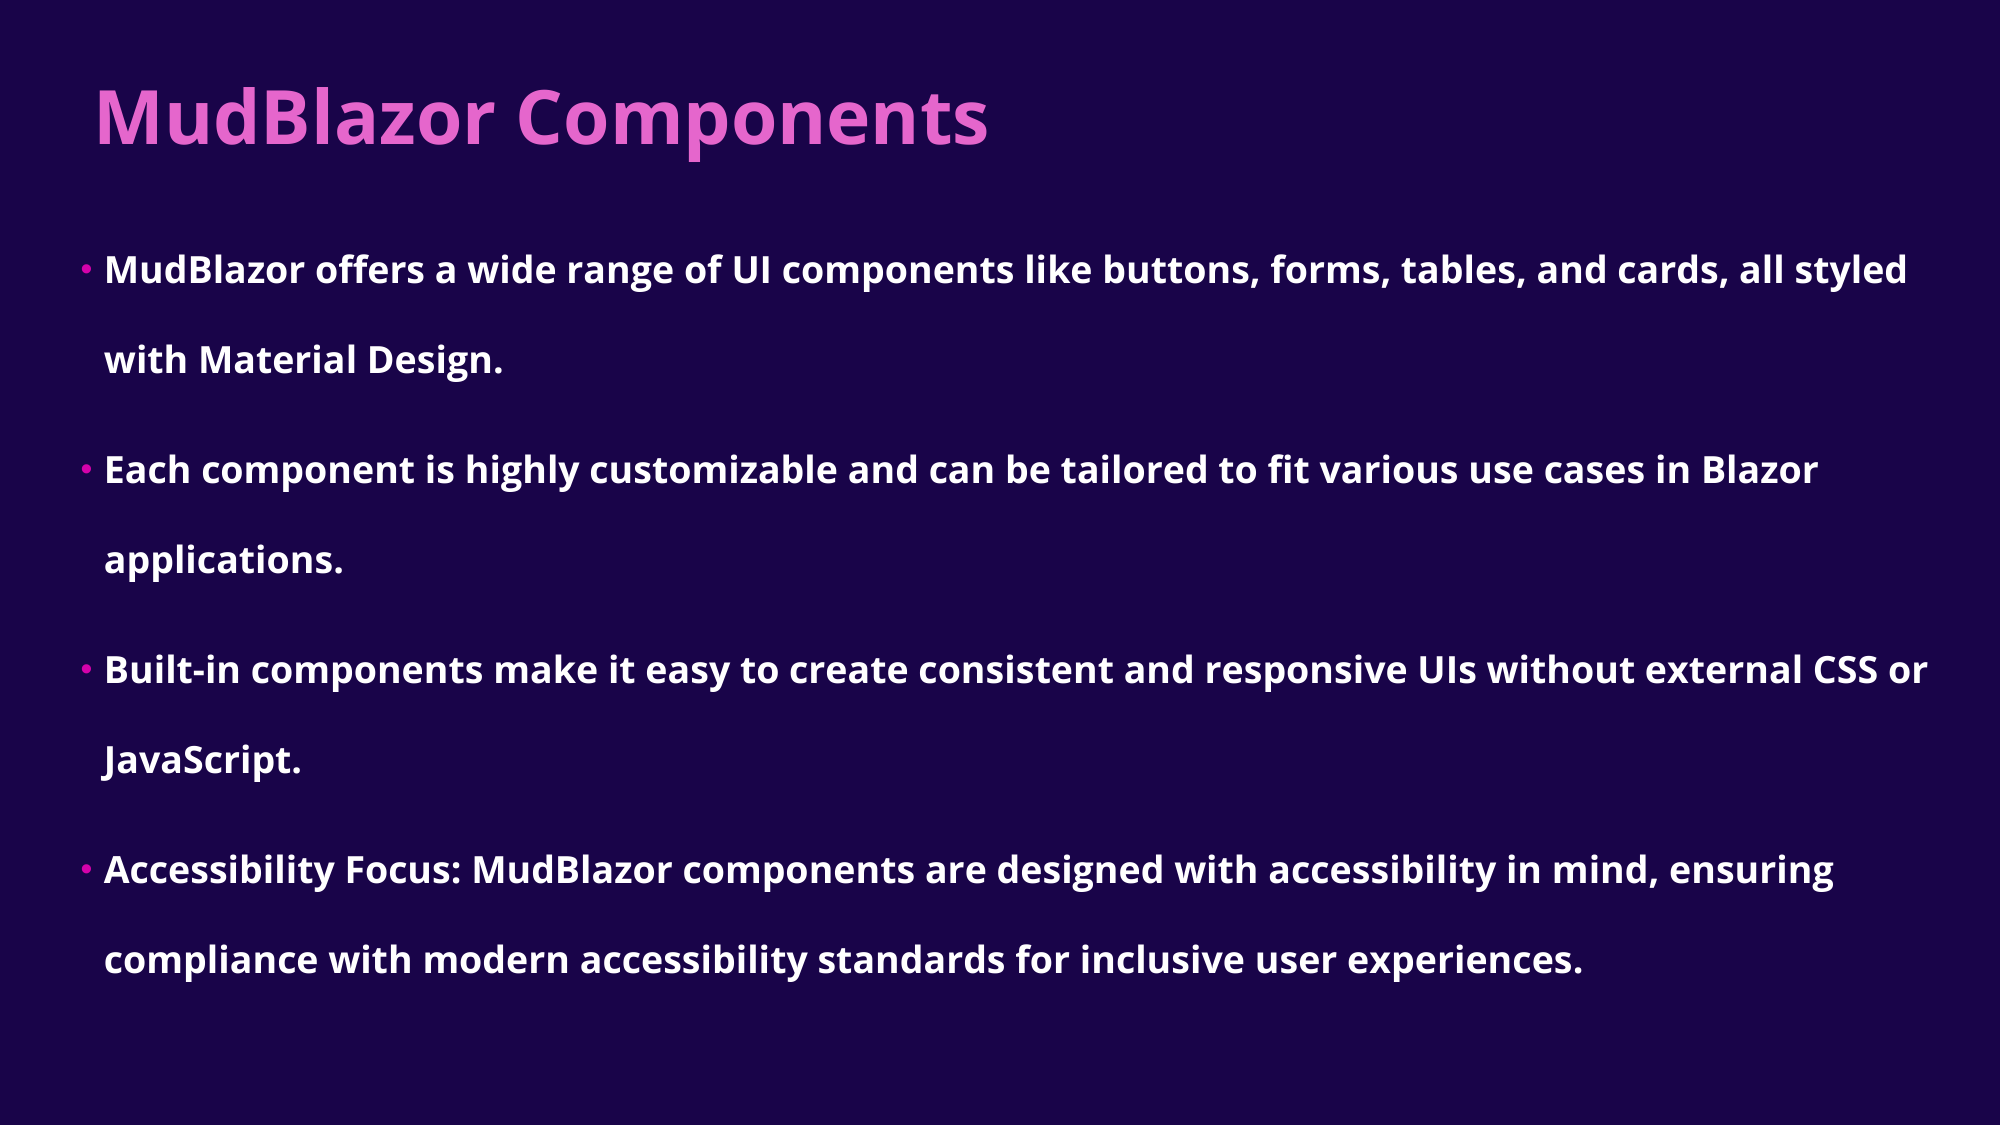

# MudBlazor Components
MudBlazor offers a wide range of UI components like buttons, forms, tables, and cards, all styled with Material Design.
Each component is highly customizable and can be tailored to fit various use cases in Blazor applications.
Built-in components make it easy to create consistent and responsive UIs without external CSS or JavaScript.
Accessibility Focus: MudBlazor components are designed with accessibility in mind, ensuring compliance with modern accessibility standards for inclusive user experiences.